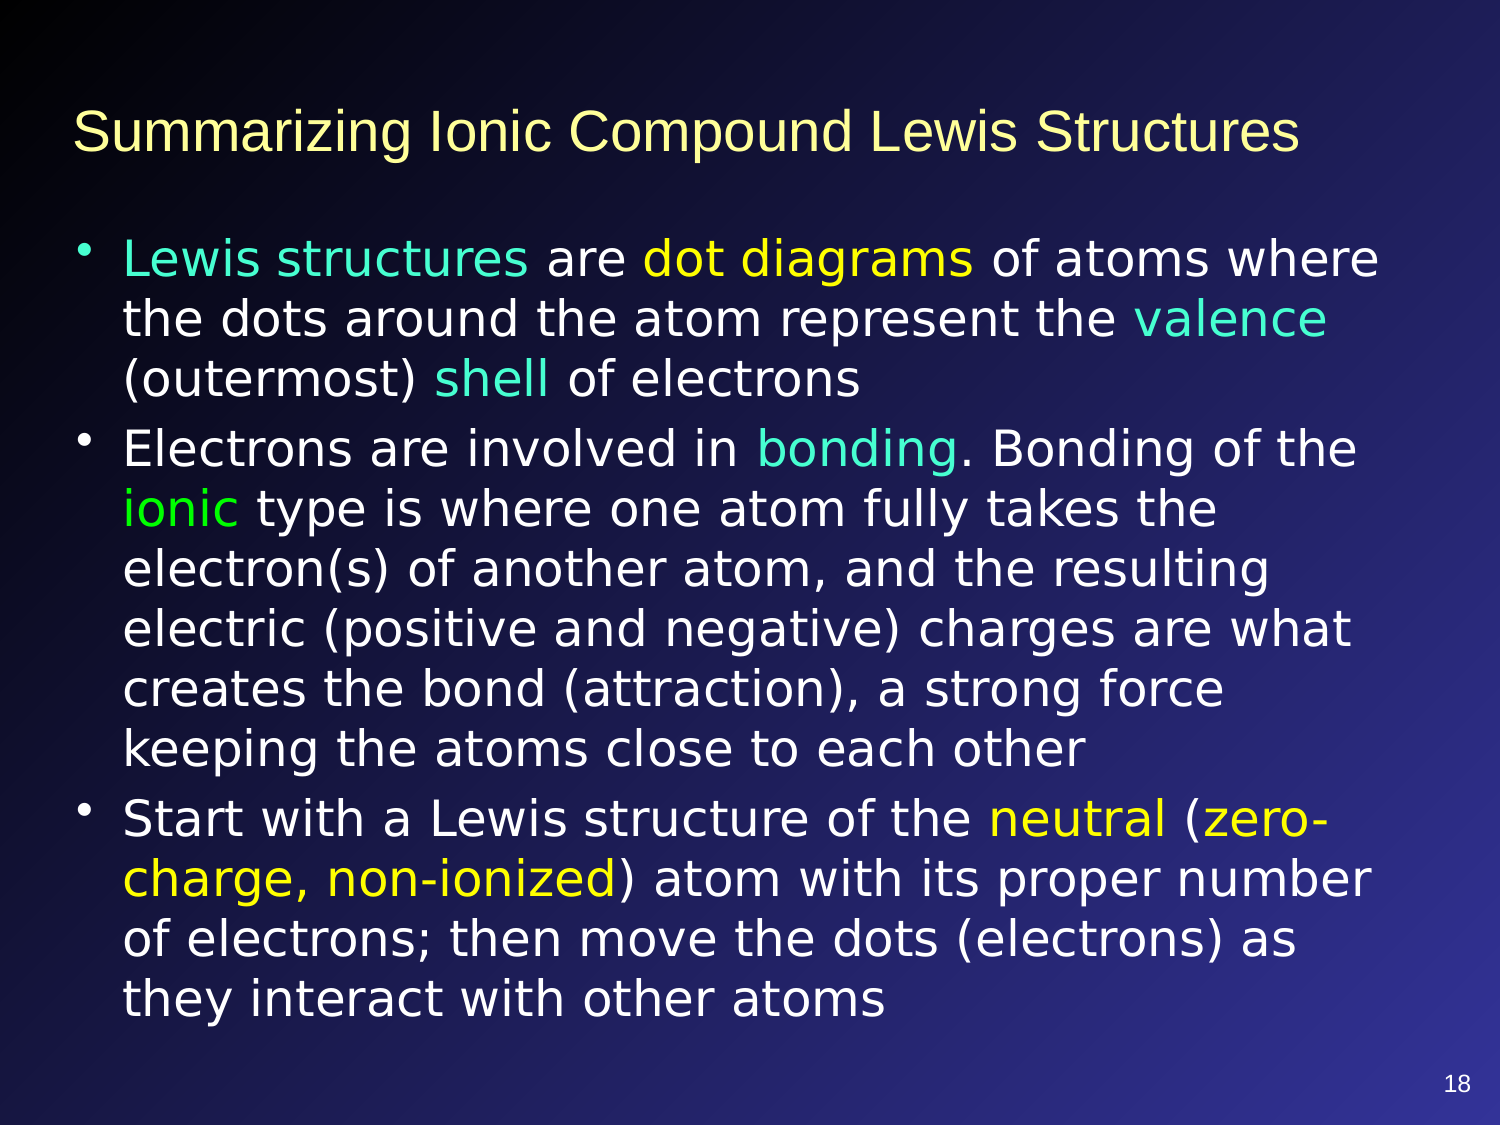

# Summarizing Ionic Compound Lewis Structures
Lewis structures are dot diagrams of atoms where the dots around the atom represent the valence (outermost) shell of electrons
Electrons are involved in bonding. Bonding of the ionic type is where one atom fully takes the electron(s) of another atom, and the resulting electric (positive and negative) charges are what creates the bond (attraction), a strong force keeping the atoms close to each other
Start with a Lewis structure of the neutral (zero-charge, non-ionized) atom with its proper number of electrons; then move the dots (electrons) as they interact with other atoms
18